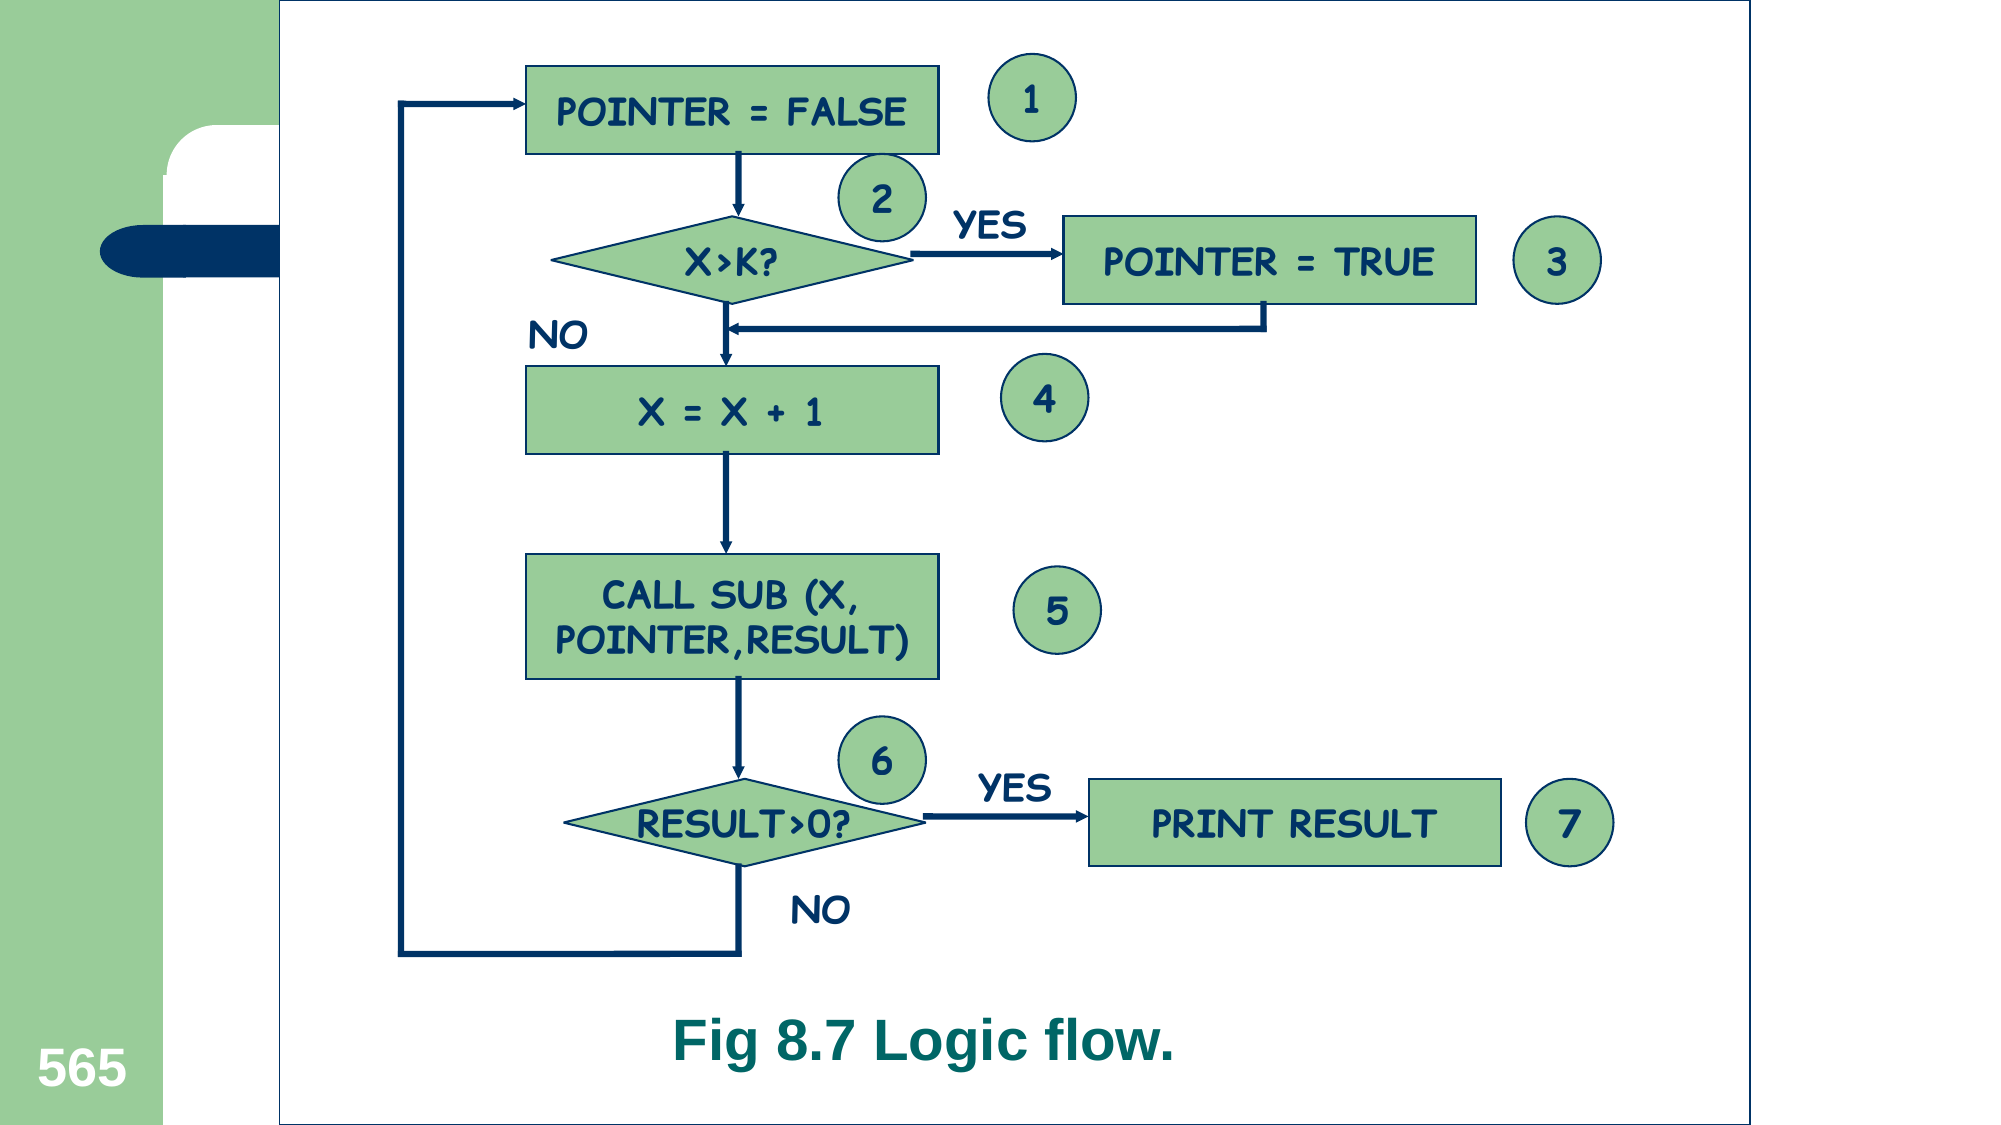

1
POINTER = FALSE

2
YES
X>K?
POINTER = TRUE
3

NO

4
X = X + 1

CALL SUB (X,
POINTER,RESULT)
5

6
YES
RESULT>0?
PRINT RESULT
7

NO

Fig 8.7 Logic flow.
565